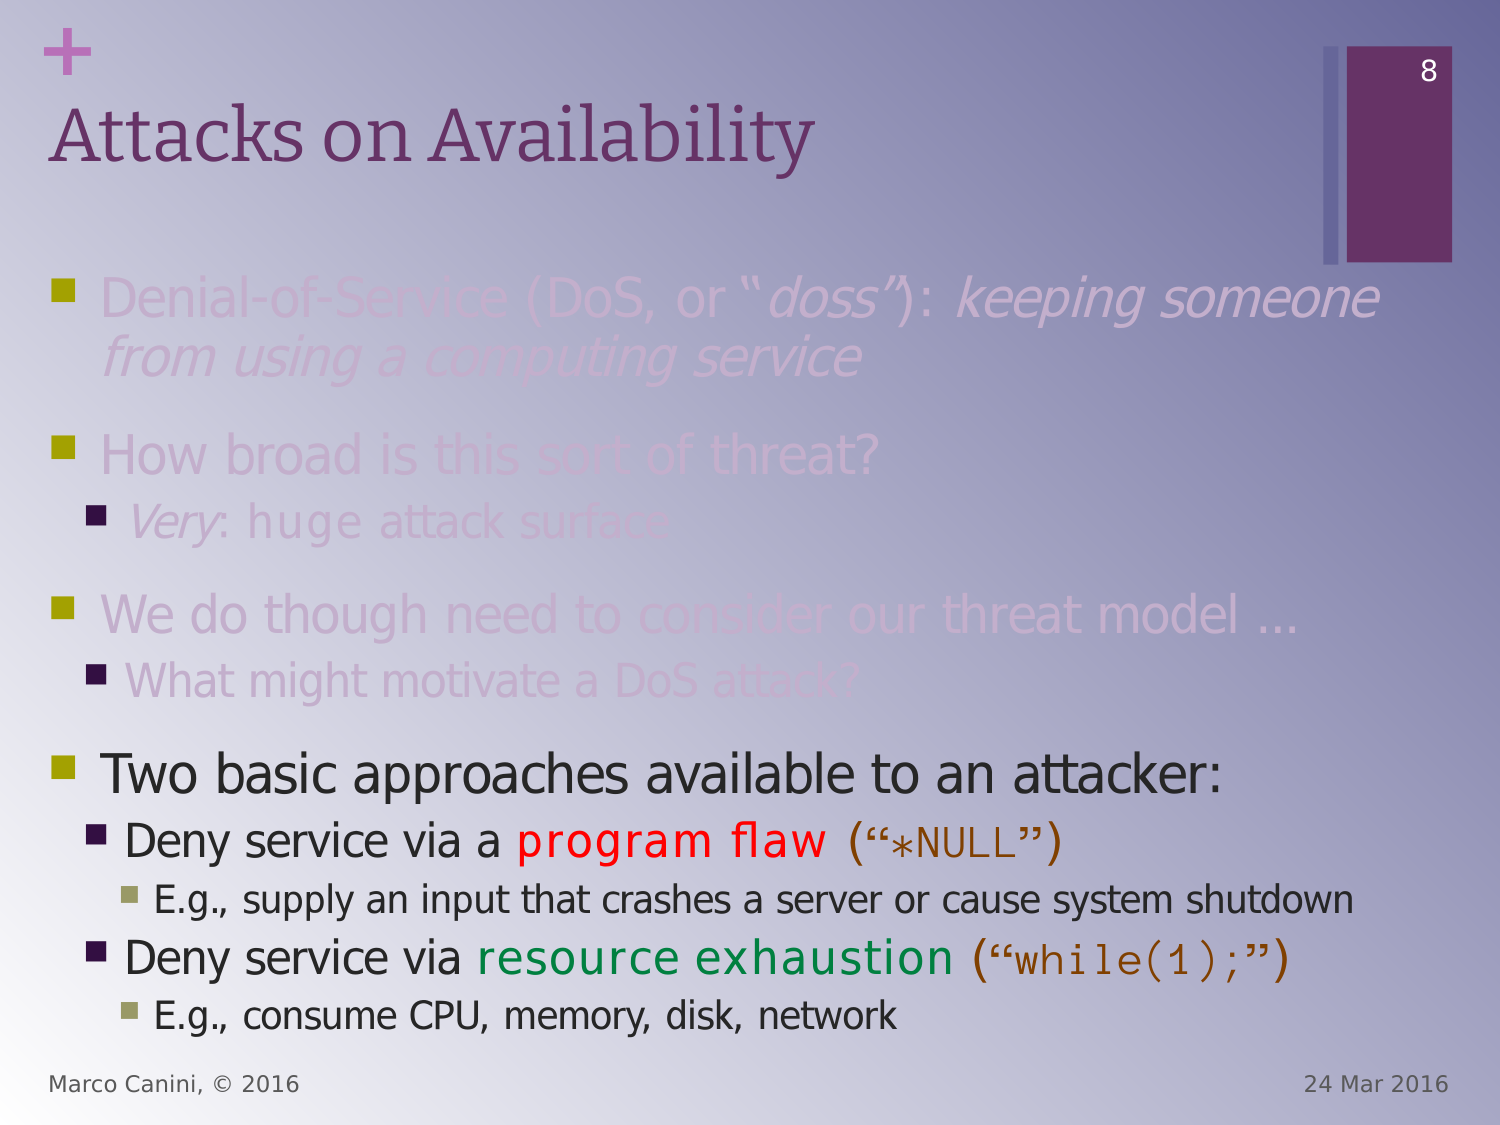

8
# Attacks on Availability
Denial-of-Service (DoS, or “doss”): keeping someone from using a computing service
How broad is this sort of threat?
Very: huge attack surface
We do though need to consider our threat model …
What might motivate a DoS attack?
Two basic approaches available to an attacker:
Deny service via a program flaw (“*NULL”)
E.g., supply an input that crashes a server or cause system shutdown
Deny service via resource exhaustion (“while(1);”)
E.g., consume CPU, memory, disk, network
Marco Canini, © 2016
24 Mar 2016